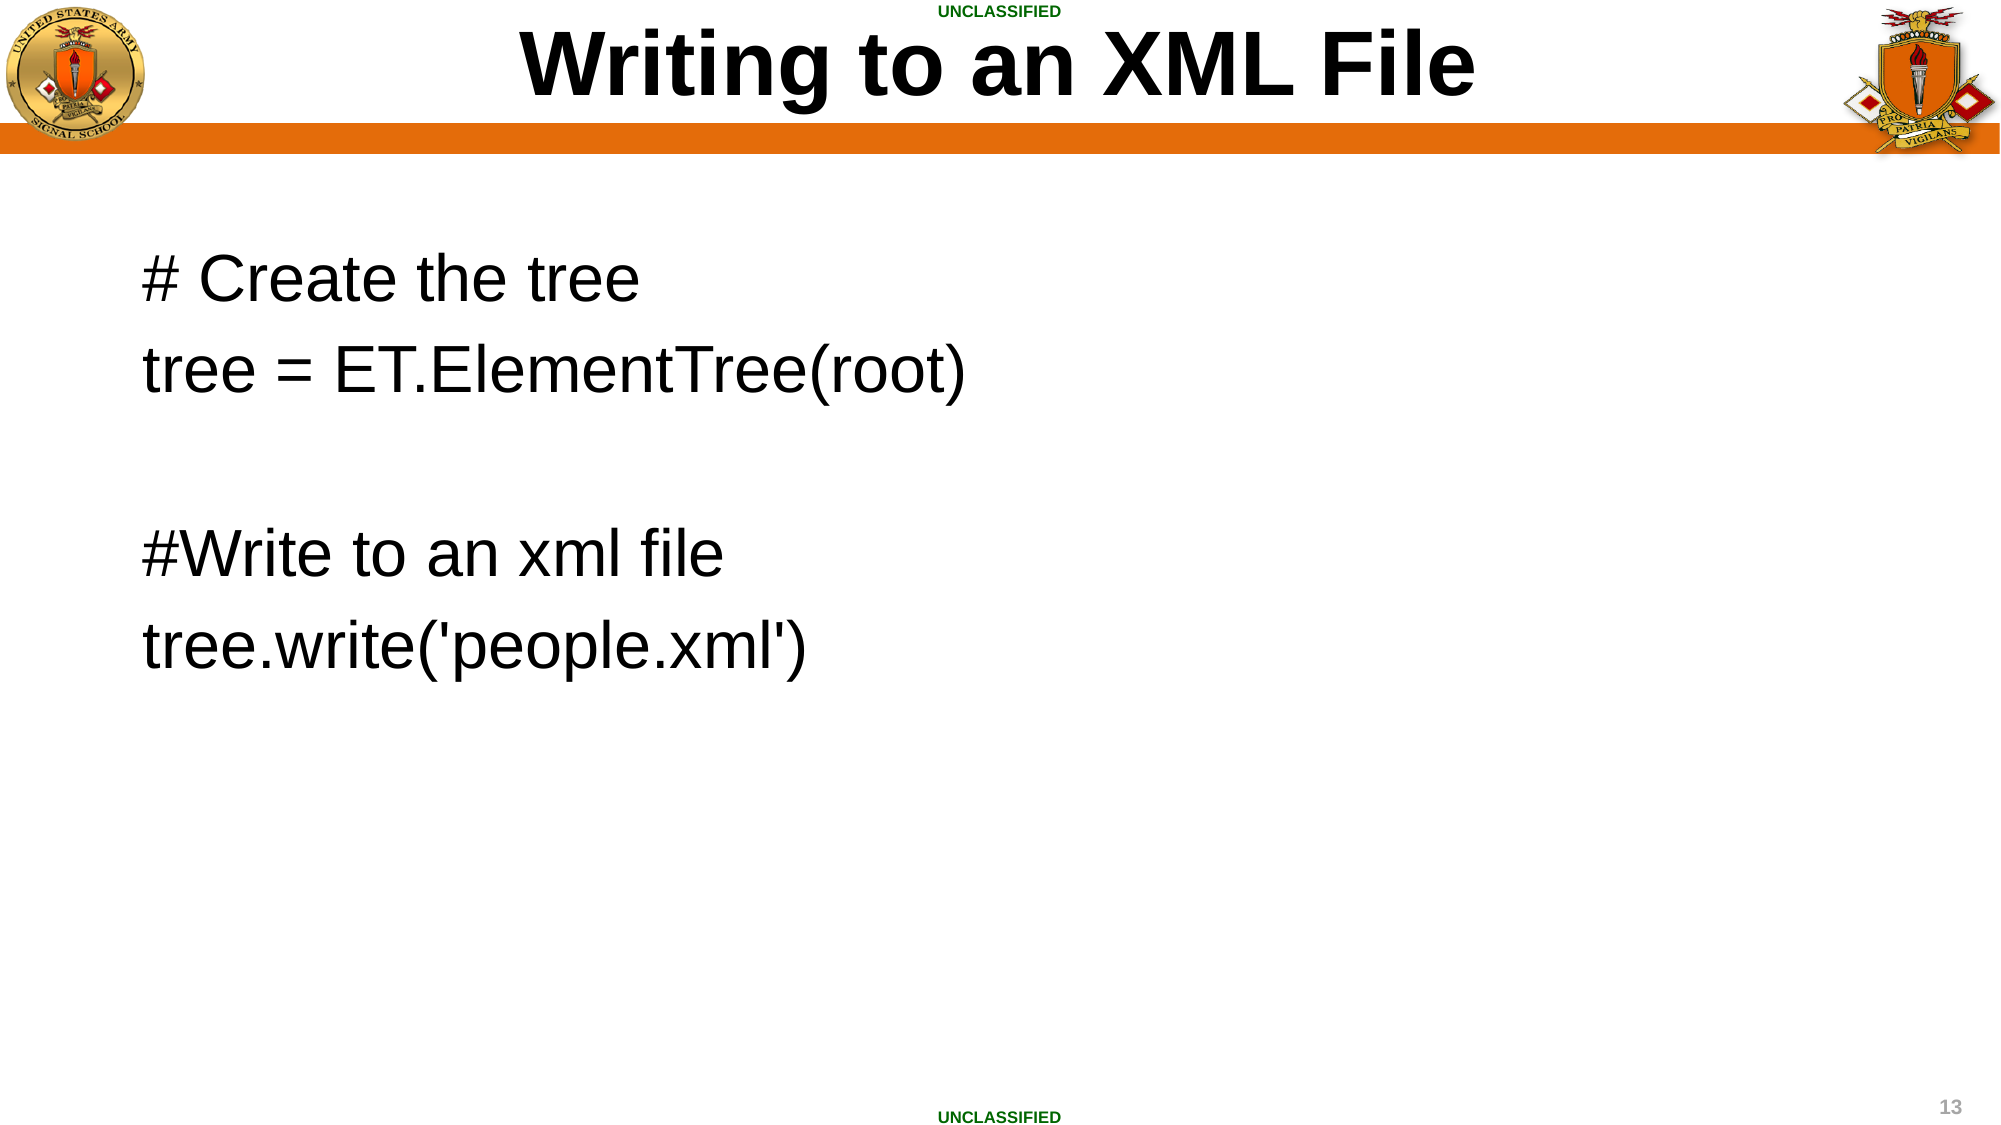

Writing to an XML File
# Create the tree
tree = ET.ElementTree(root)

#Write to an xml file
tree.write('people.xml')